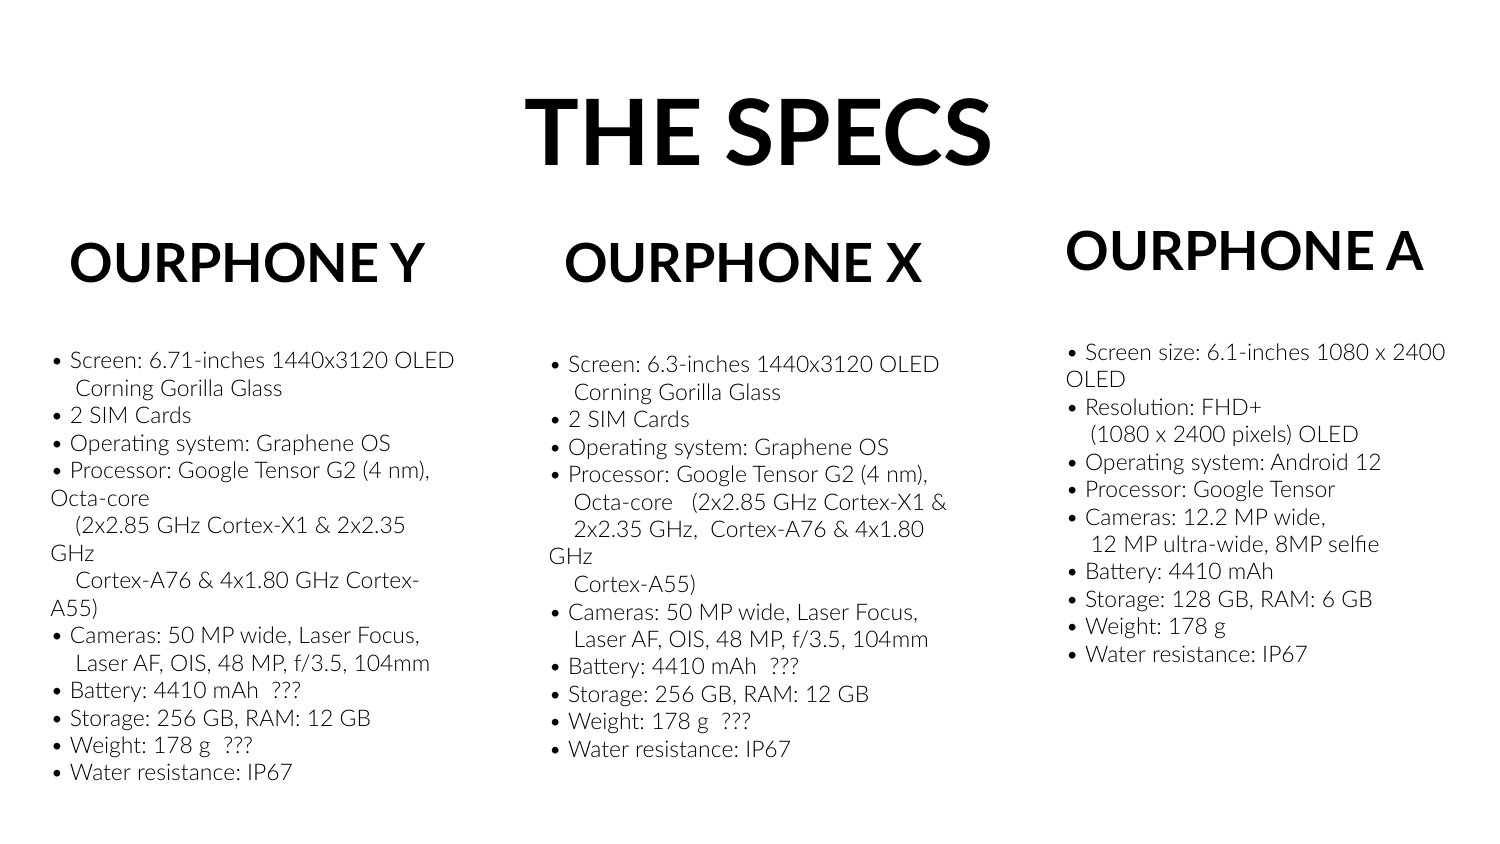

THE SPECS
OURPHONE A
OURPHONE Y
OURPHONE X
• Screen size: 6.1-inches 1080 x 2400 OLED
• Resolution: FHD+
    (1080 x 2400 pixels) OLED
• Operating system: Android 12
• Processor: Google Tensor
• Cameras: 12.2 MP wide,
    12 MP ultra-wide, 8MP selfie
• Battery: 4410 mAh
• Storage: 128 GB, RAM: 6 GB
• Weight: 178 g
• Water resistance: IP67

• Screen: 6.71-inches 1440x3120 OLED
    Corning Gorilla Glass
• 2 SIM Cards
• Operating system: Graphene OS
• Processor: Google Tensor G2 (4 nm), Octa-core
    (2x2.85 GHz Cortex-X1 & 2x2.35 GHz
    Cortex-A76 & 4x1.80 GHz Cortex-A55)
• Cameras: 50 MP wide, Laser Focus,
    Laser AF, OIS, 48 MP, f/3.5, 104mm
• Battery: 4410 mAh  ???
• Storage: 256 GB, RAM: 12 GB
• Weight: 178 g  ???
• Water resistance: IP67

• Screen: 6.3-inches 1440x3120 OLED
    Corning Gorilla Glass
• 2 SIM Cards
• Operating system: Graphene OS
• Processor: Google Tensor G2 (4 nm),
    Octa-core   (2x2.85 GHz Cortex-X1 &
    2x2.35 GHz,  Cortex-A76 & 4x1.80 GHz
    Cortex-A55)
• Cameras: 50 MP wide, Laser Focus,
    Laser AF, OIS, 48 MP, f/3.5, 104mm
• Battery: 4410 mAh  ???
• Storage: 256 GB, RAM: 12 GB
• Weight: 178 g  ???
• Water resistance: IP67